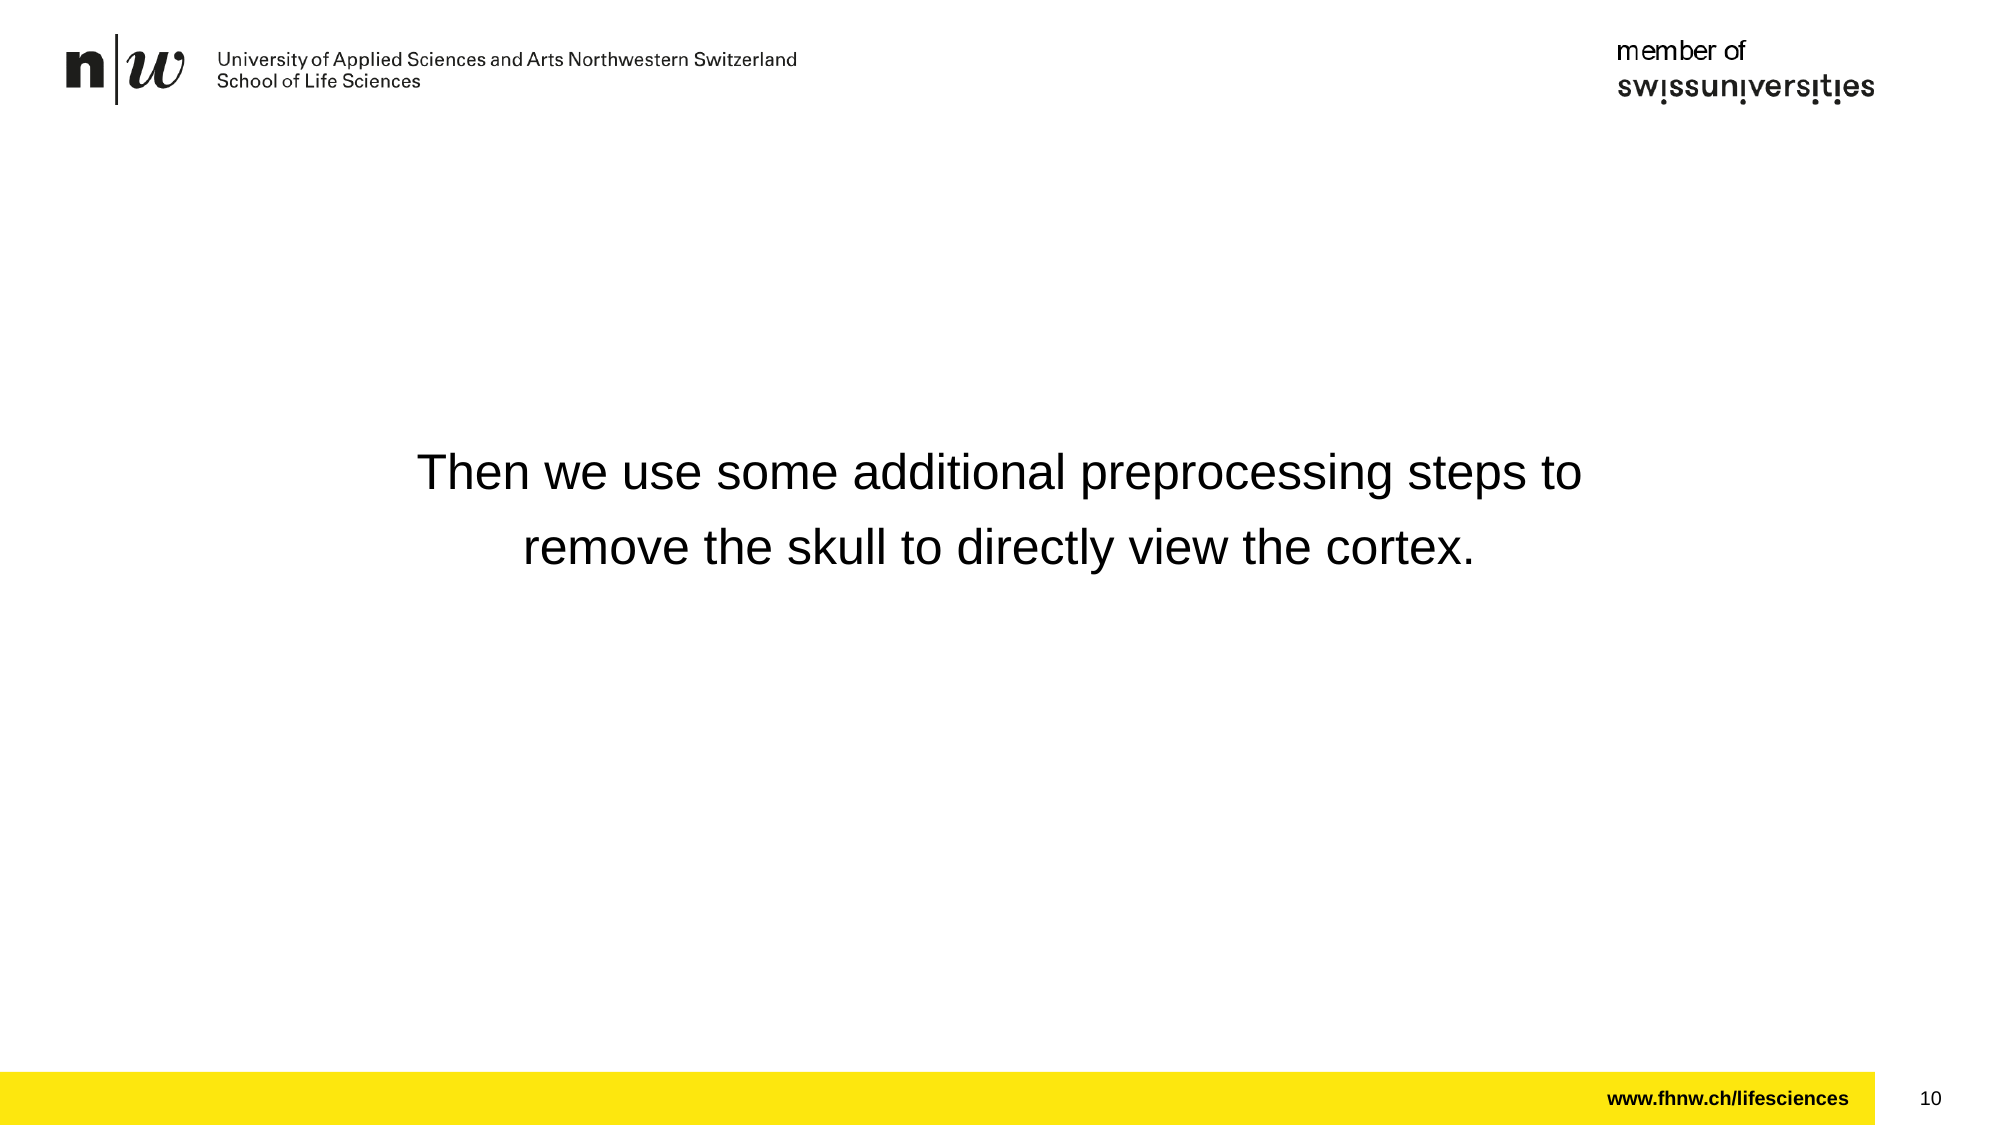

Then we use some additional preprocessing steps to remove the skull to directly view the cortex.
10